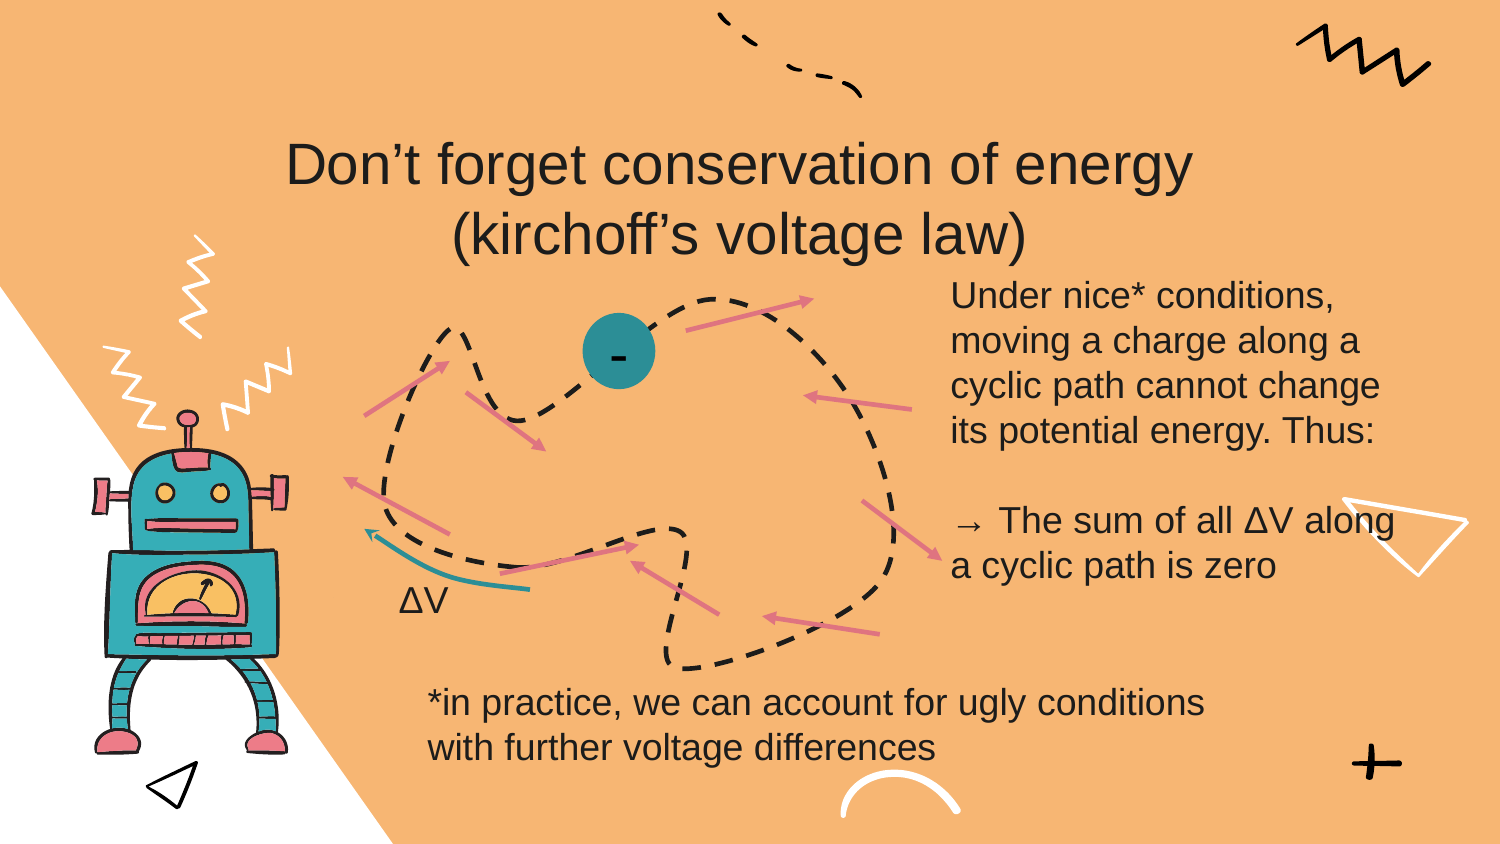

Don’t forget conservation of energy (kirchoff’s voltage law)
Under nice* conditions, moving a charge along a cyclic path cannot change its potential energy. Thus:

→ The sum of all ΔV along a cyclic path is zero

-

ΔV
*in practice, we can account for ugly conditions with further voltage differences